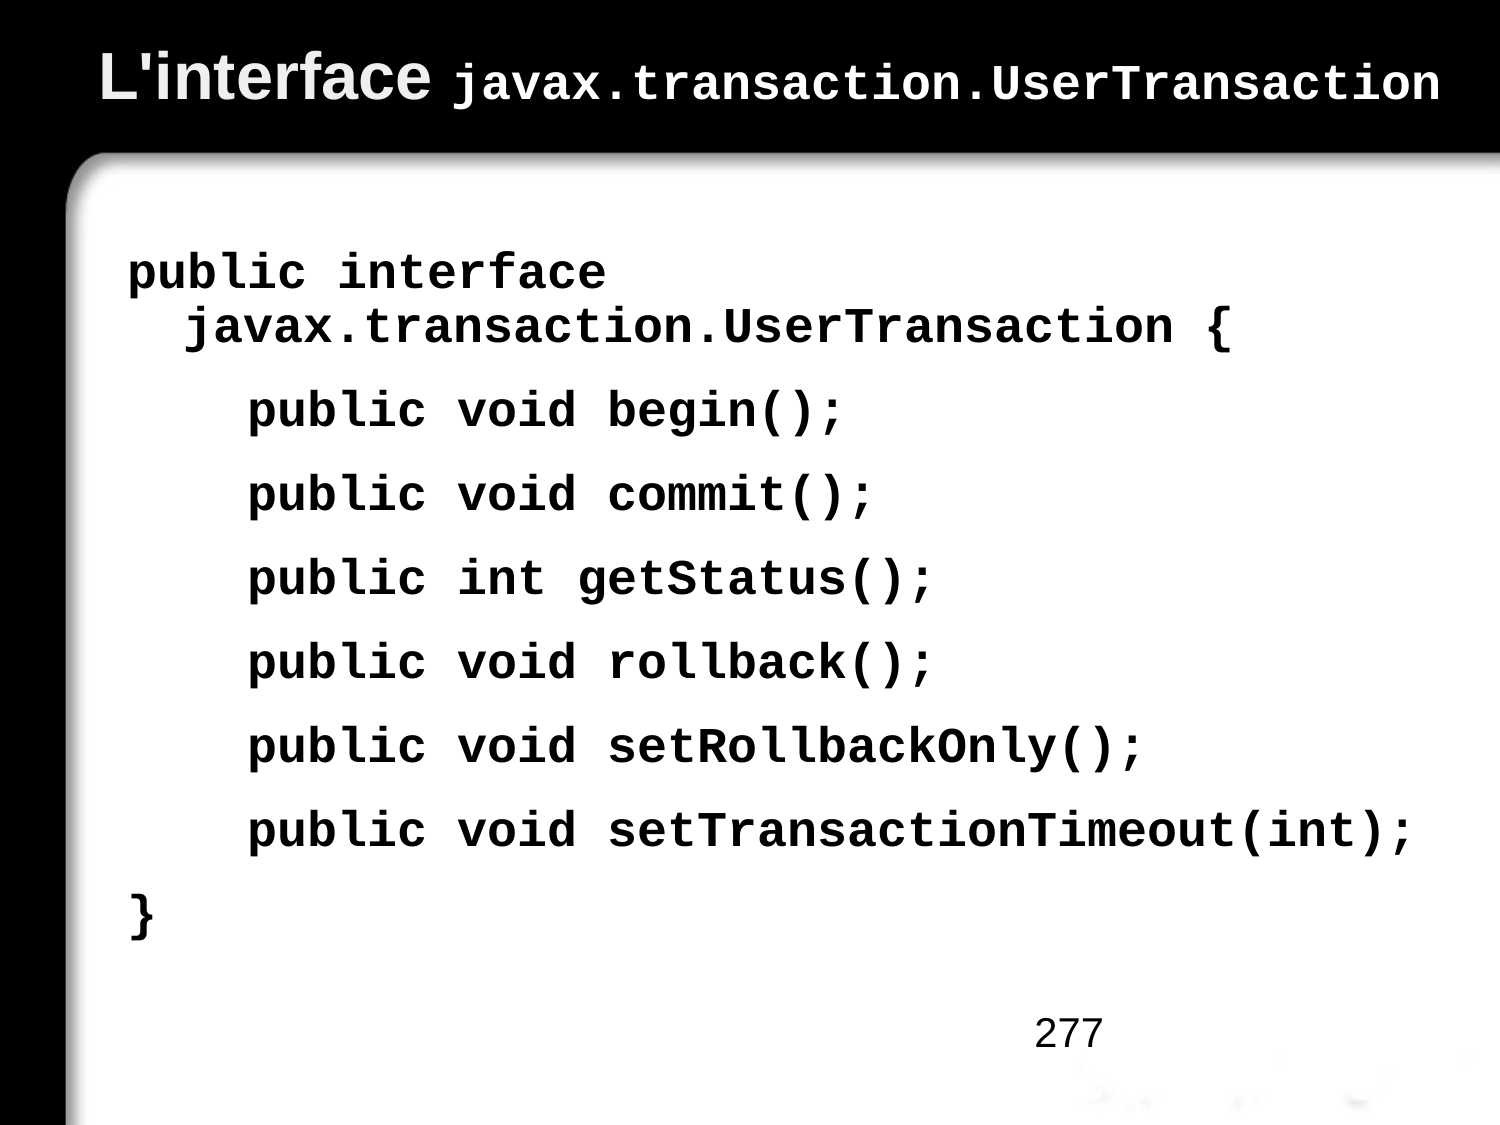

# L'interface javax.transaction.UserTransaction
public interface javax.transaction.UserTransaction {
    public void begin();
    public void commit();
    public int getStatus();
    public void rollback();
    public void setRollbackOnly();
    public void setTransactionTimeout(int);
}